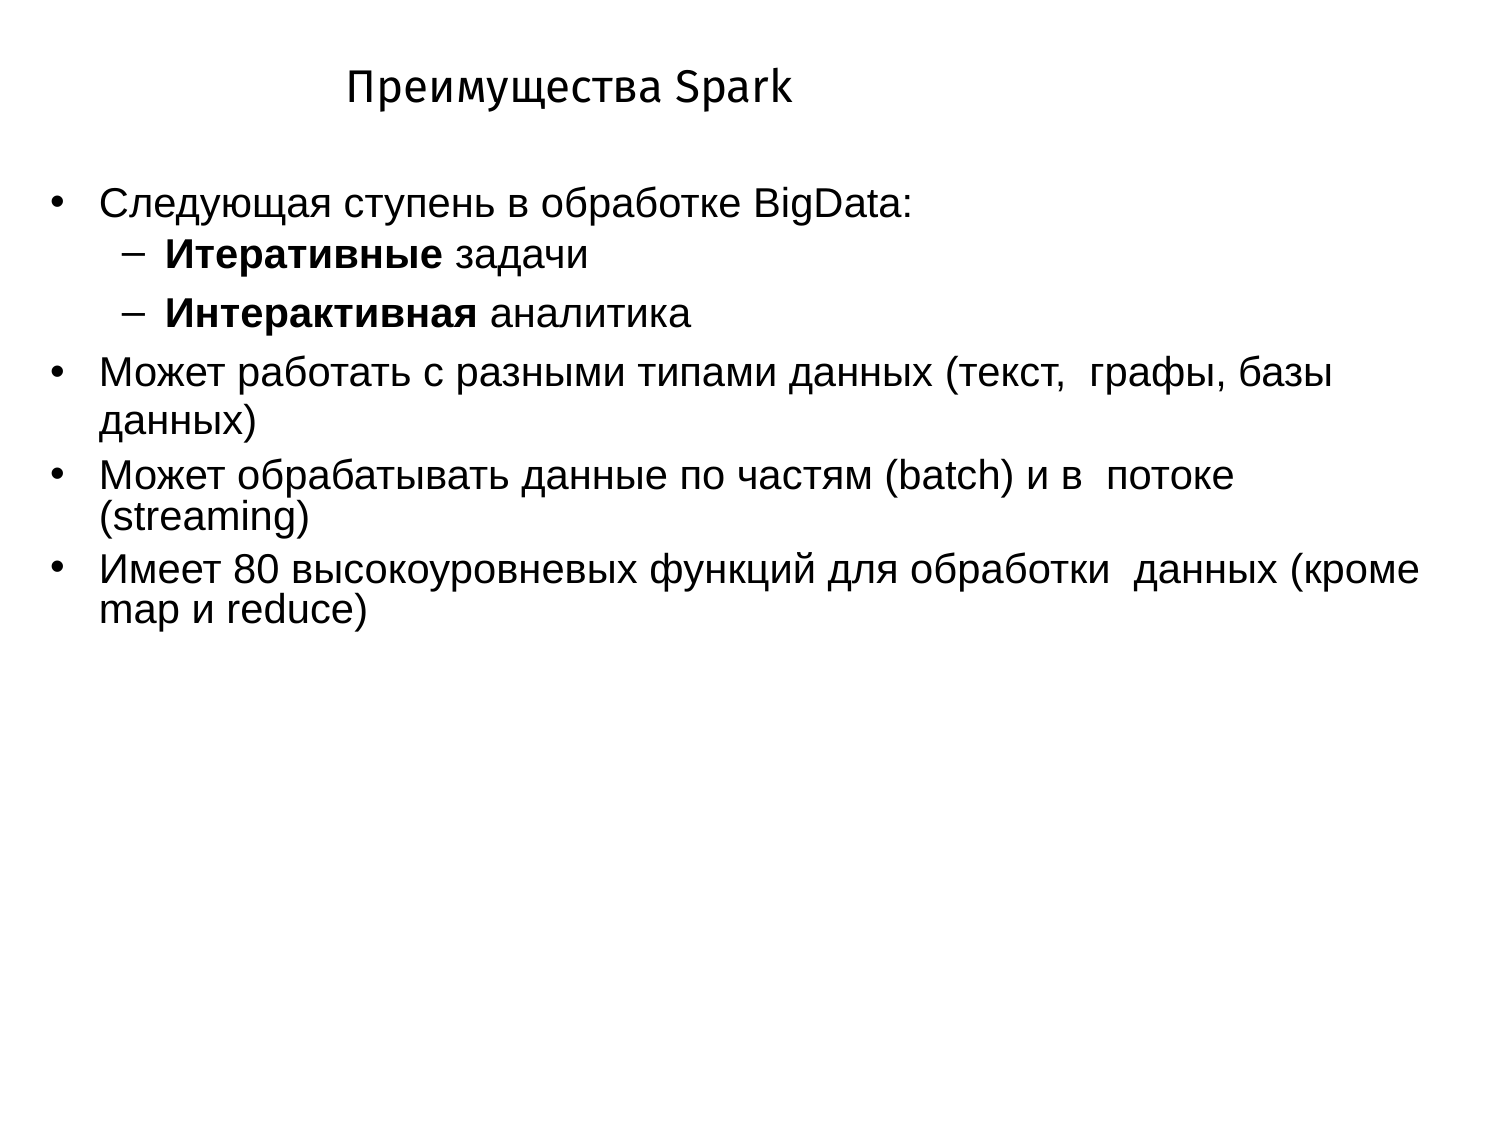

# Преимущества Spark
Следующая ступень в обработке BigData:
Итеративные задачи
Интерактивная аналитика
Может работать с разными типами данных (текст,  графы, базы данных)
Может обрабатывать данные по частям (batch) и в  потоке (streaming)
Имеет 80 высокоуровневых функций для обработки  данных (кроме map и reduce)